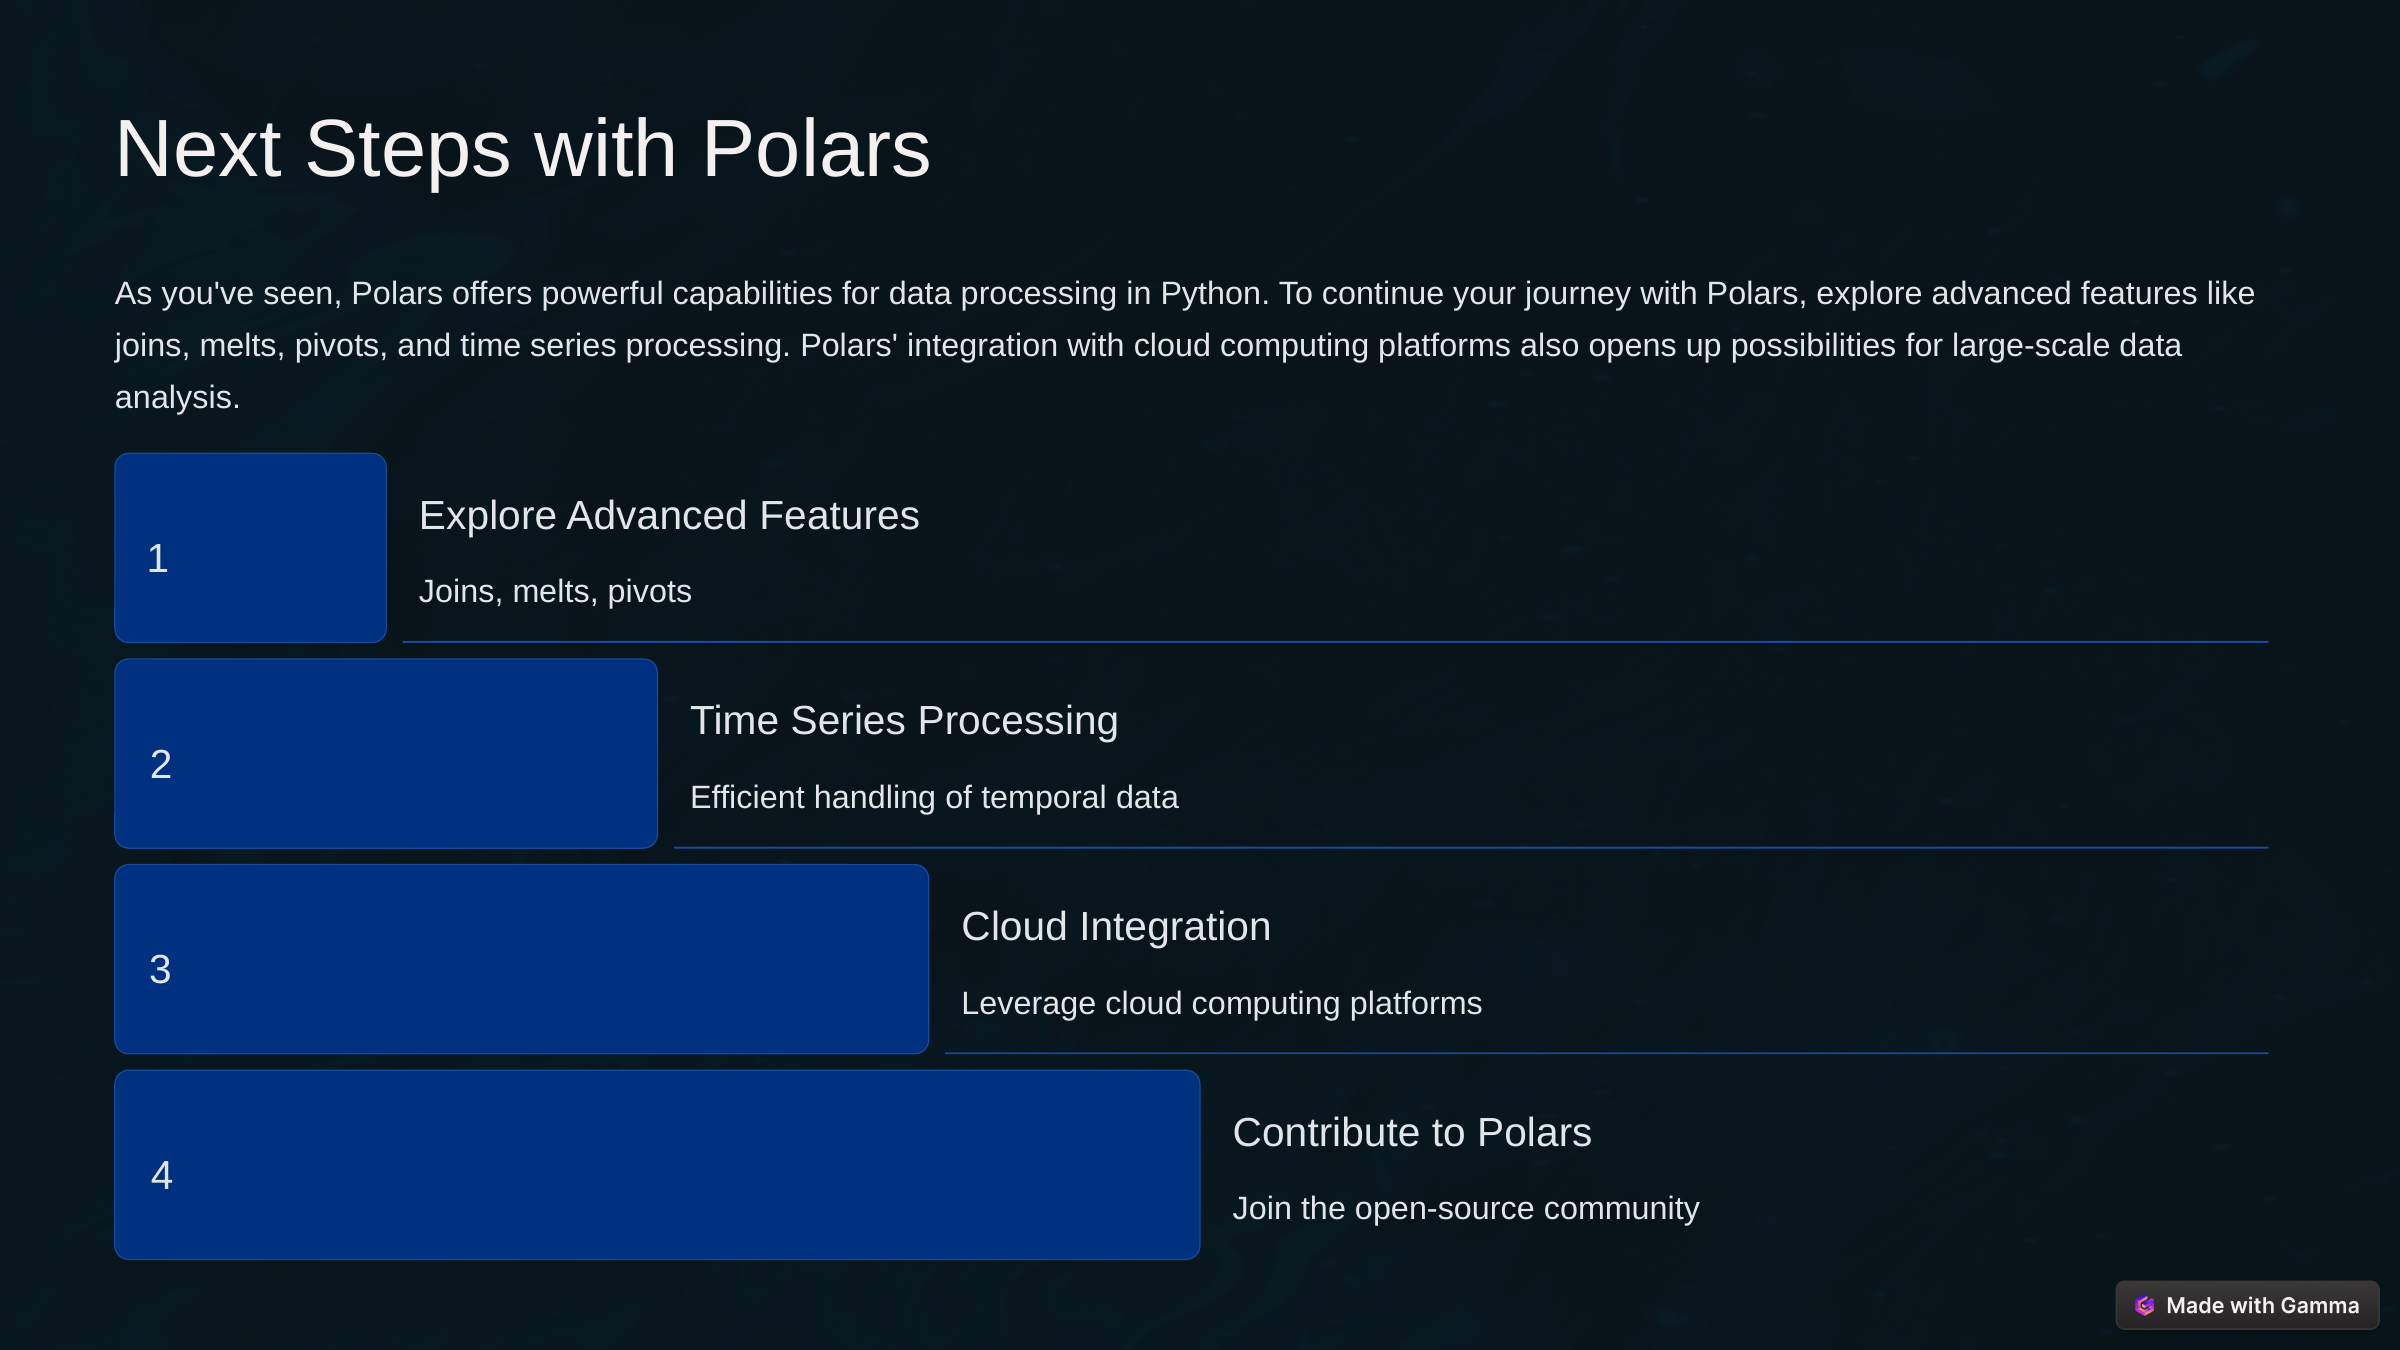

Next Steps with Polars
As you've seen, Polars offers powerful capabilities for data processing in Python. To continue your journey with Polars, explore advanced features like joins, melts, pivots, and time series processing. Polars' integration with cloud computing platforms also opens up possibilities for large-scale data analysis.

Explore Advanced Features
1
Joins, melts, pivots

Time Series Processing
2
Efficient handling of temporal data

Cloud Integration
3
Leverage cloud computing platforms

Contribute to Polars
4
Join the open-source community